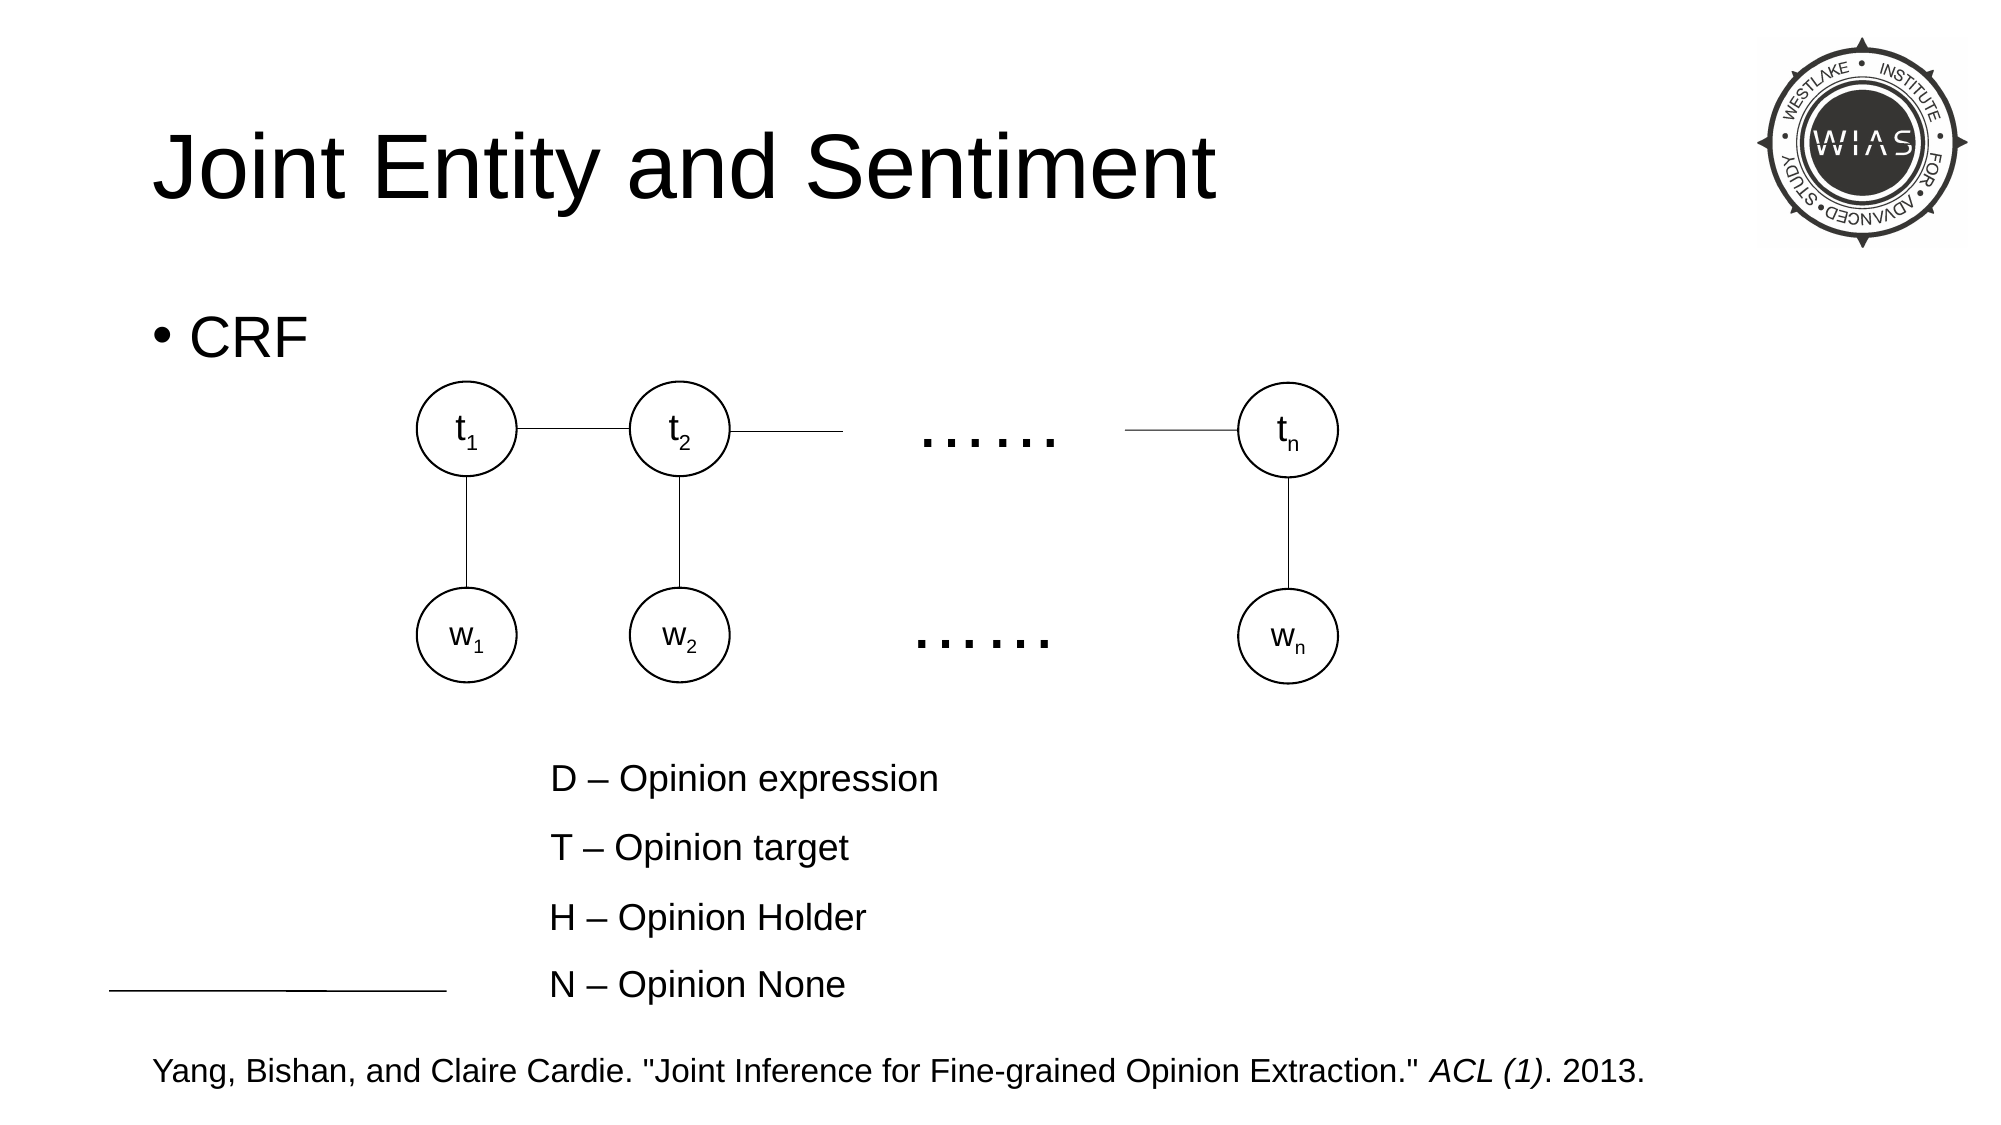

# Joint Entity and Sentiment
CRF
……
t1
t2
tn
……
w1
w2
wn
D – Opinion expression
T – Opinion target
H – Opinion Holder
N – Opinion None

Yang, Bishan, and Claire Cardie. "Joint Inference for Fine-grained Opinion Extraction." ACL (1). 2013.